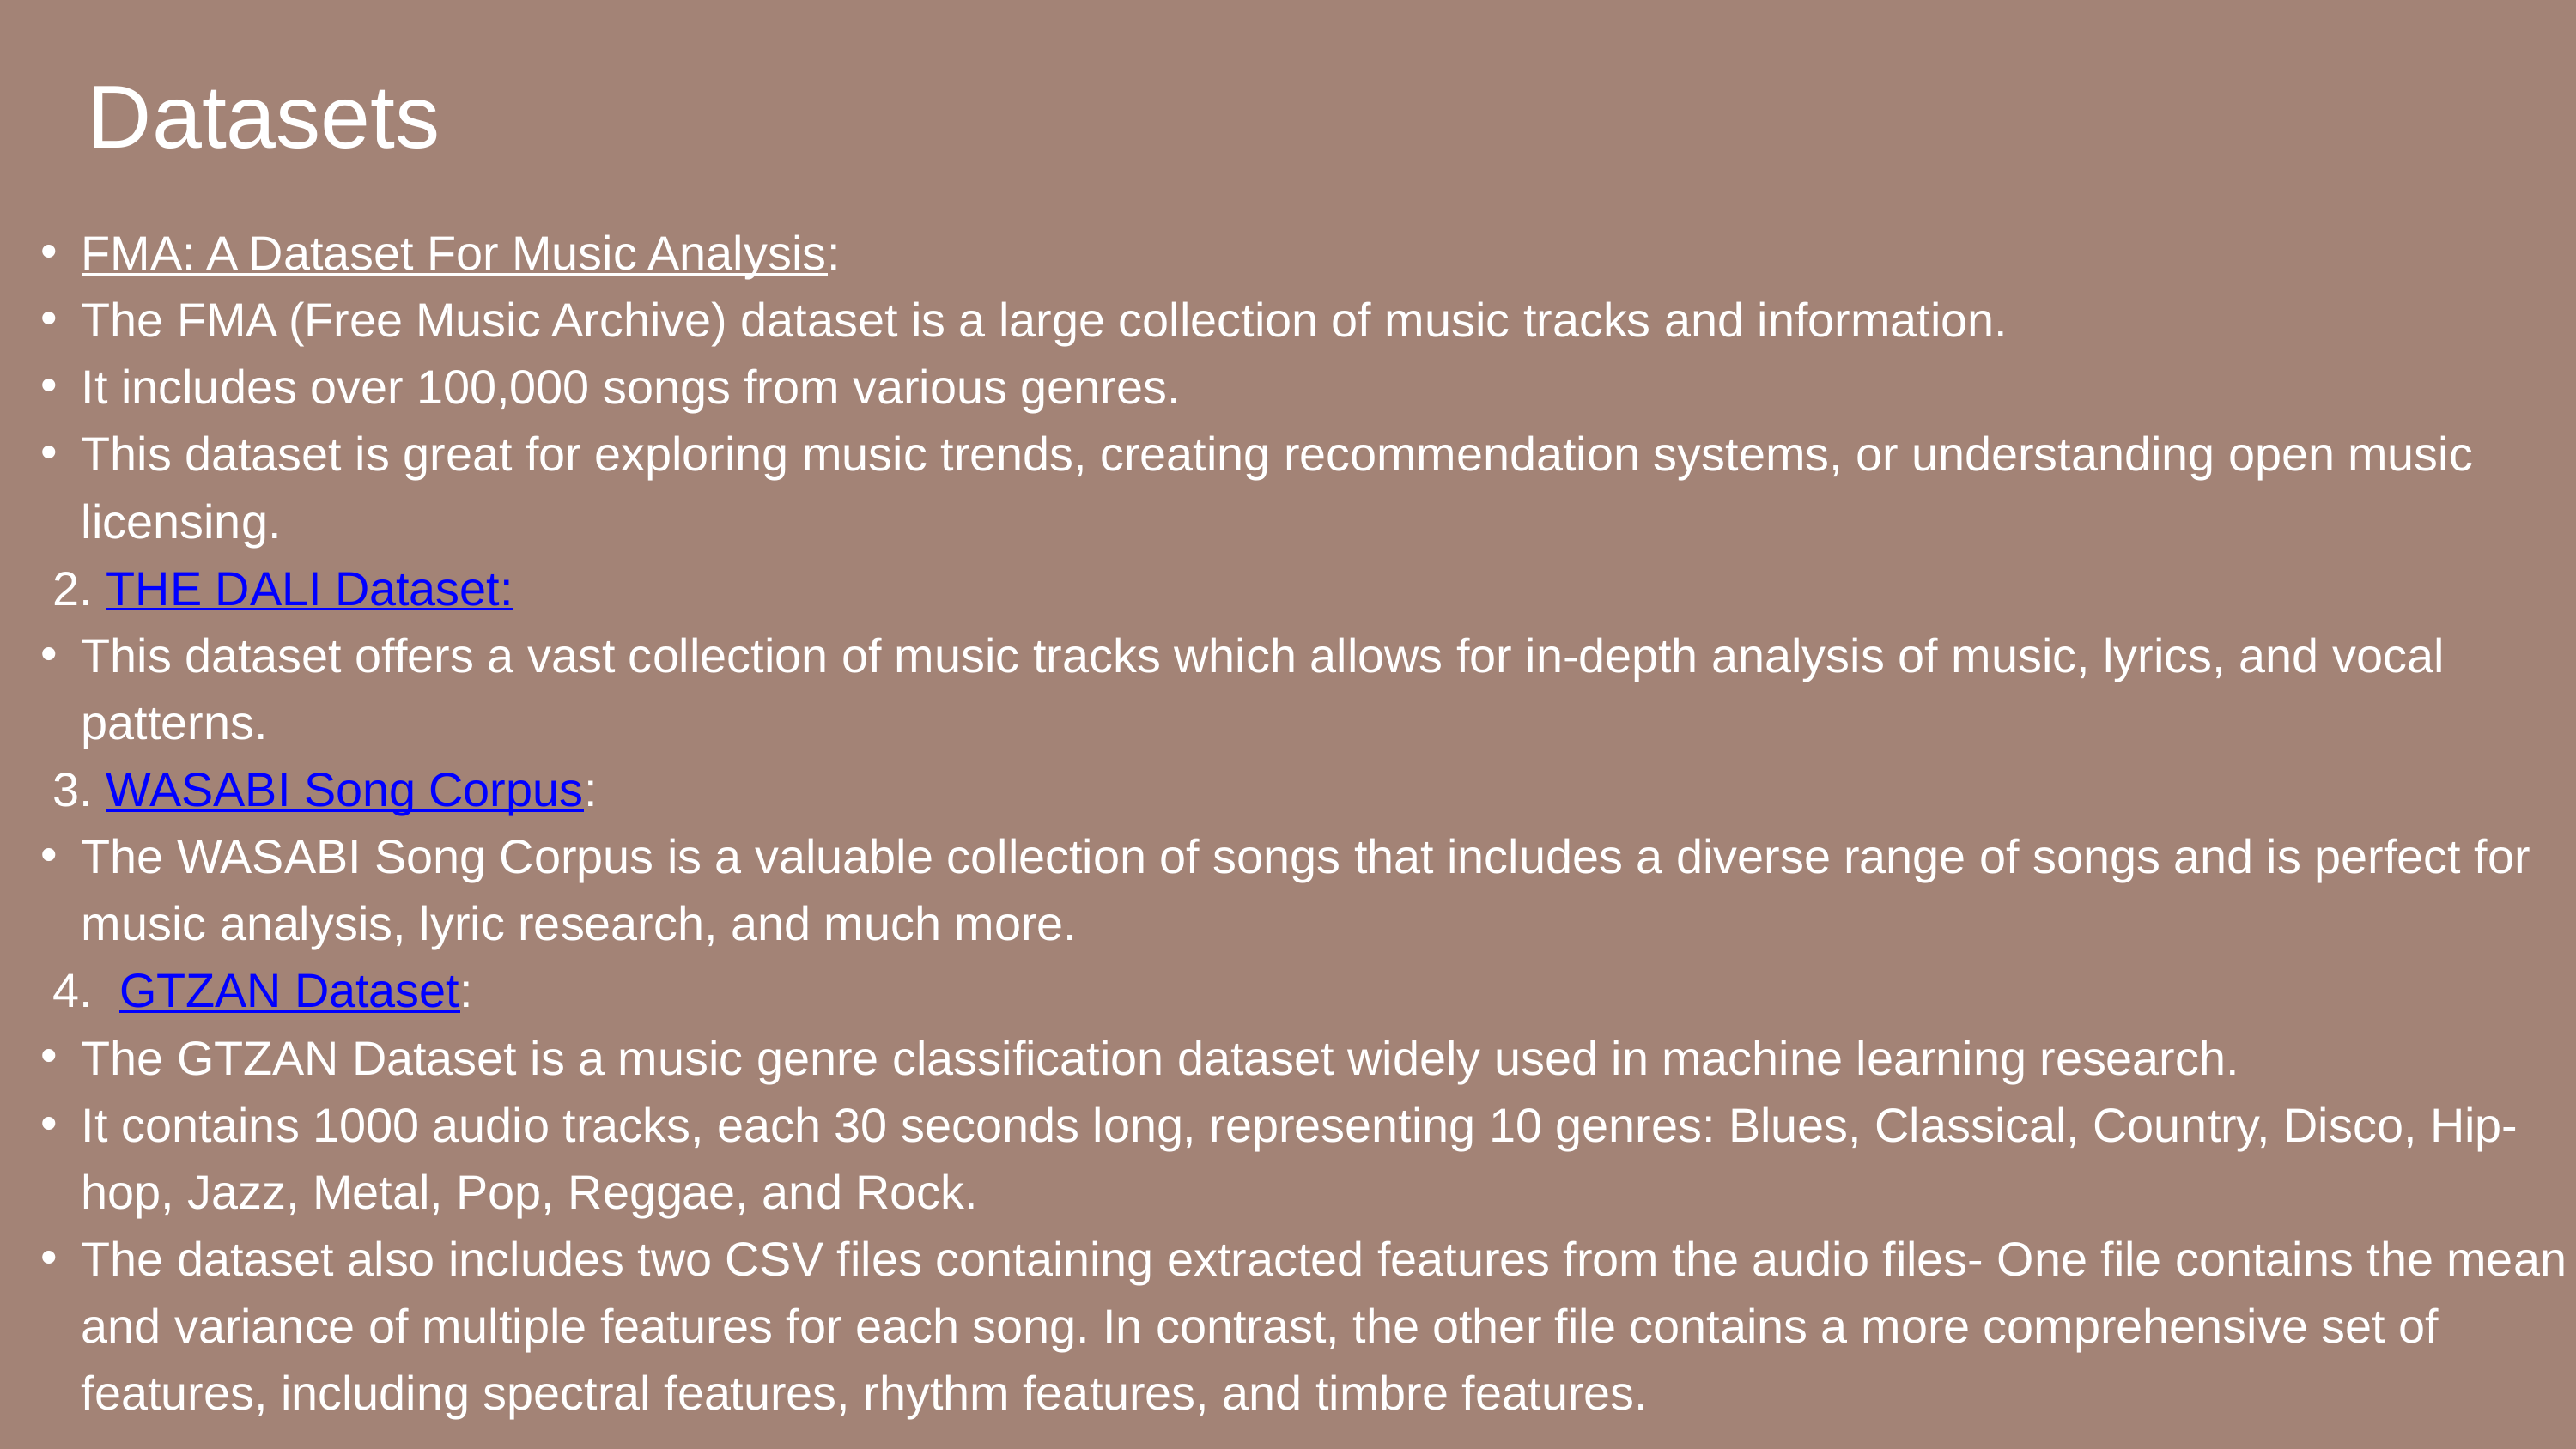

Datasets
FMA: A Dataset For Music Analysis:
The FMA (Free Music Archive) dataset is a large collection of music tracks and information.
It includes over 100,000 songs from various genres.
This dataset is great for exploring music trends, creating recommendation systems, or understanding open music licensing.
    2. THE DALI Dataset:
This dataset offers a vast collection of music tracks which allows for in-depth analysis of music, lyrics, and vocal patterns.
    3. WASABI Song Corpus:
The WASABI Song Corpus is a valuable collection of songs that includes a diverse range of songs and is perfect for music analysis, lyric research, and much more.
    4.  GTZAN Dataset:
The GTZAN Dataset is a music genre classification dataset widely used in machine learning research.
It contains 1000 audio tracks, each 30 seconds long, representing 10 genres: Blues, Classical, Country, Disco, Hip-hop, Jazz, Metal, Pop, Reggae, and Rock.
The dataset also includes two CSV files containing extracted features from the audio files- One file contains the mean and variance of multiple features for each song. In contrast, the other file contains a more comprehensive set of features, including spectral features, rhythm features, and timbre features.